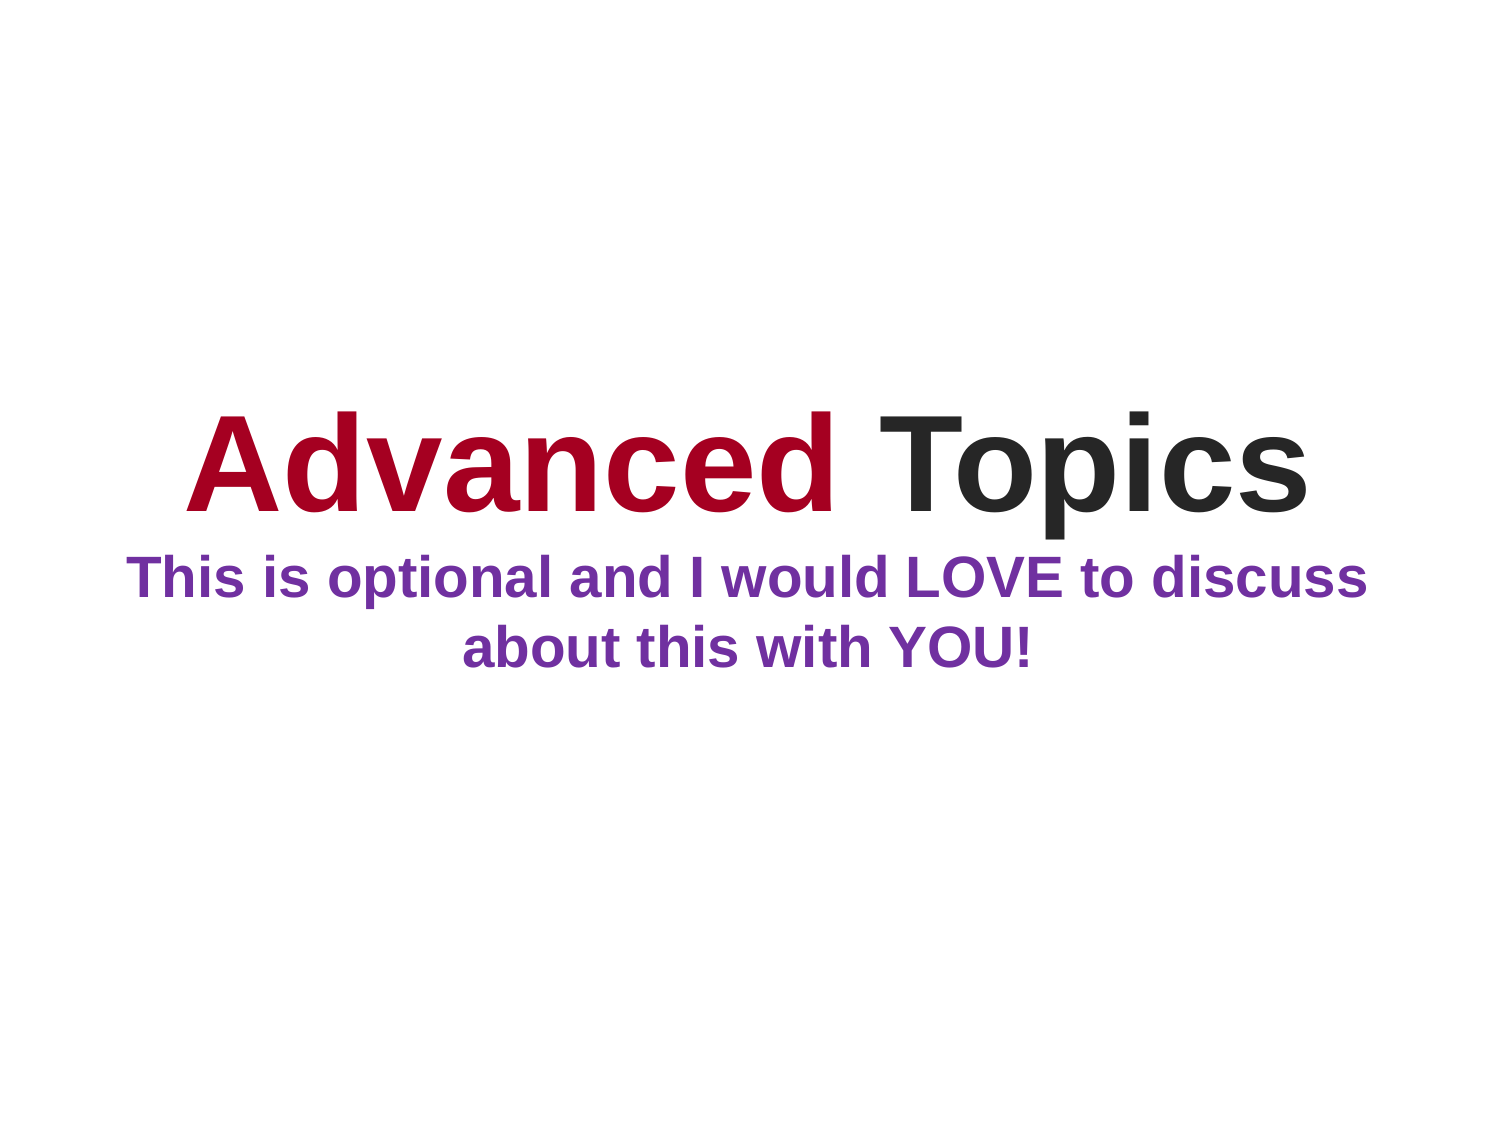

# Advanced Topics This is optional and I would LOVE to discuss about this with YOU!